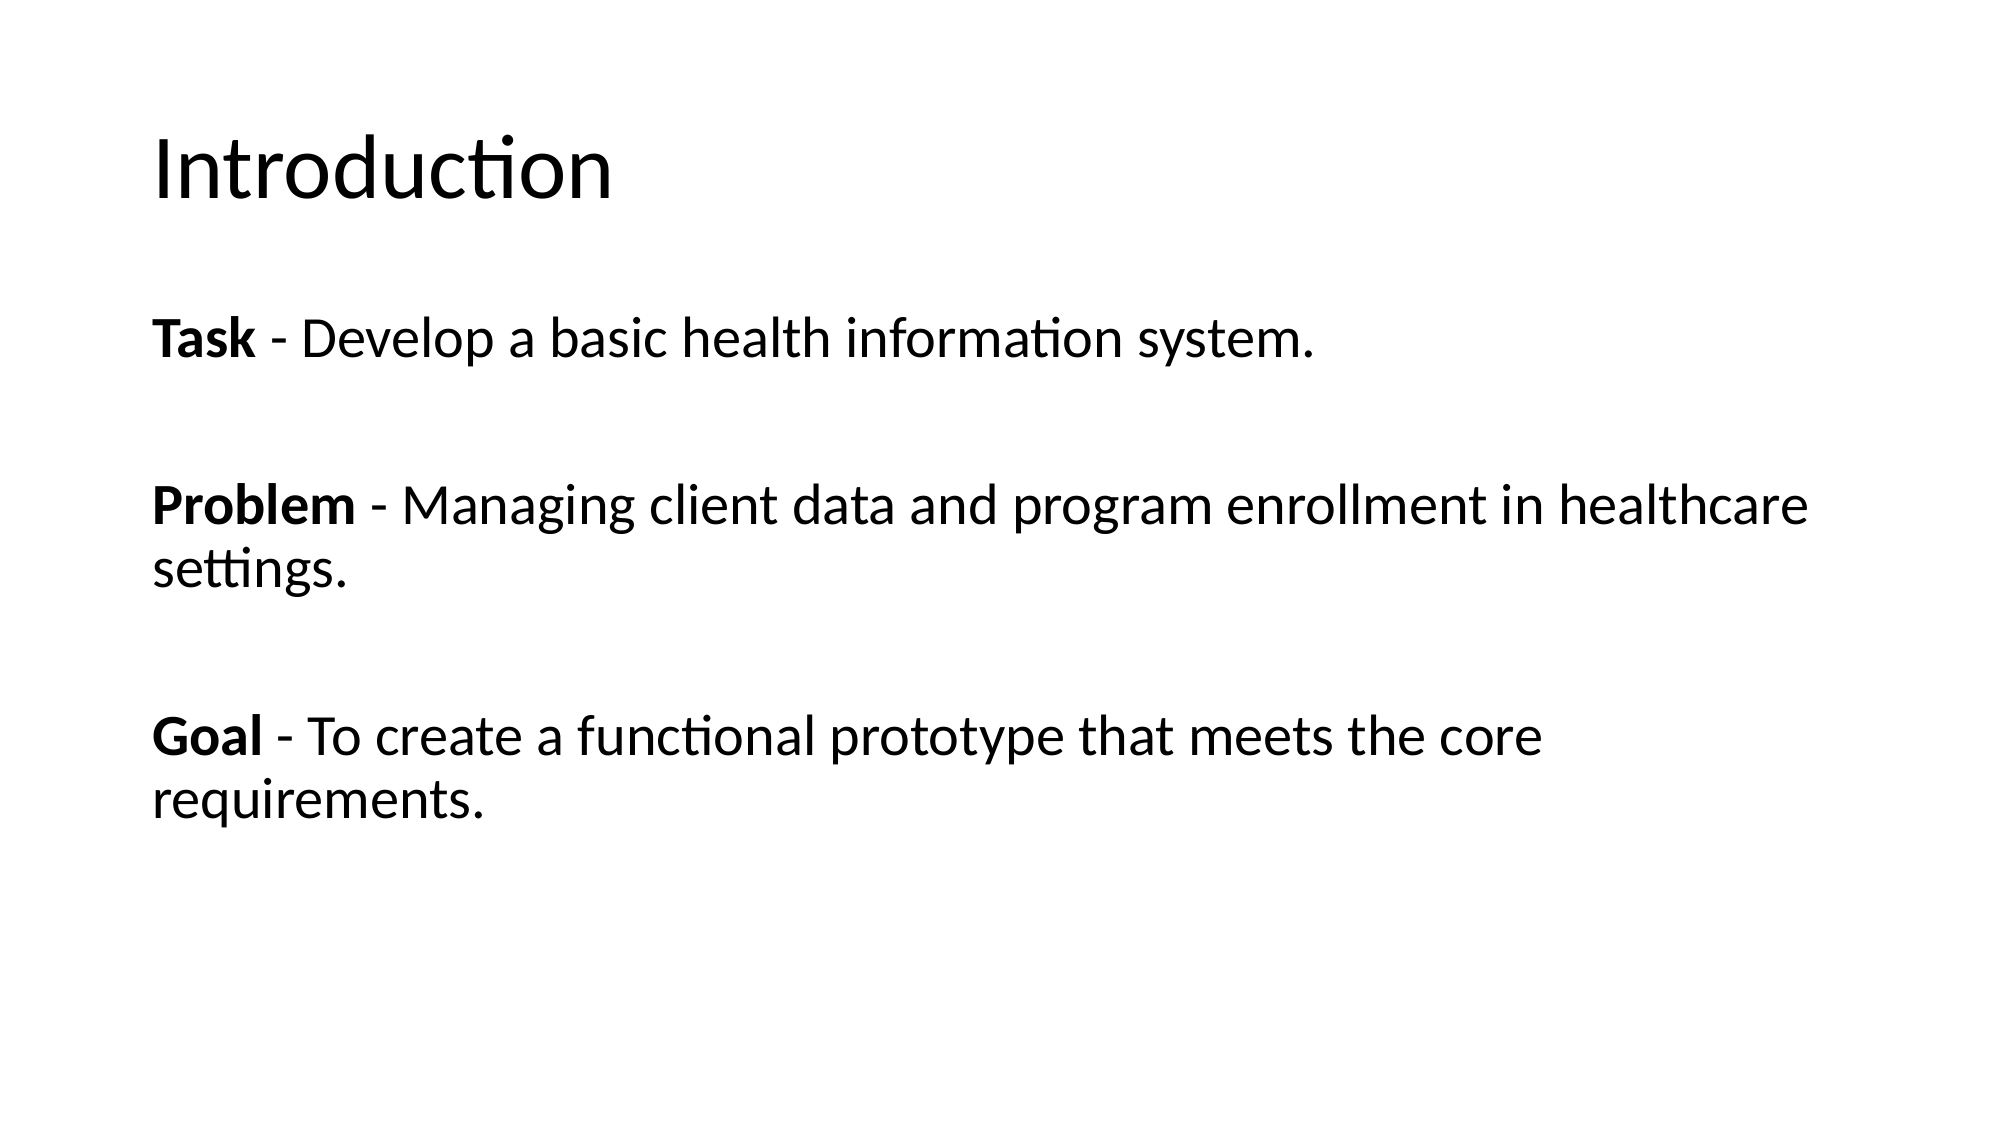

# Introduction
Task - Develop a basic health information system.

Problem - Managing client data and program enrollment in healthcare settings.

Goal - To create a functional prototype that meets the core requirements.